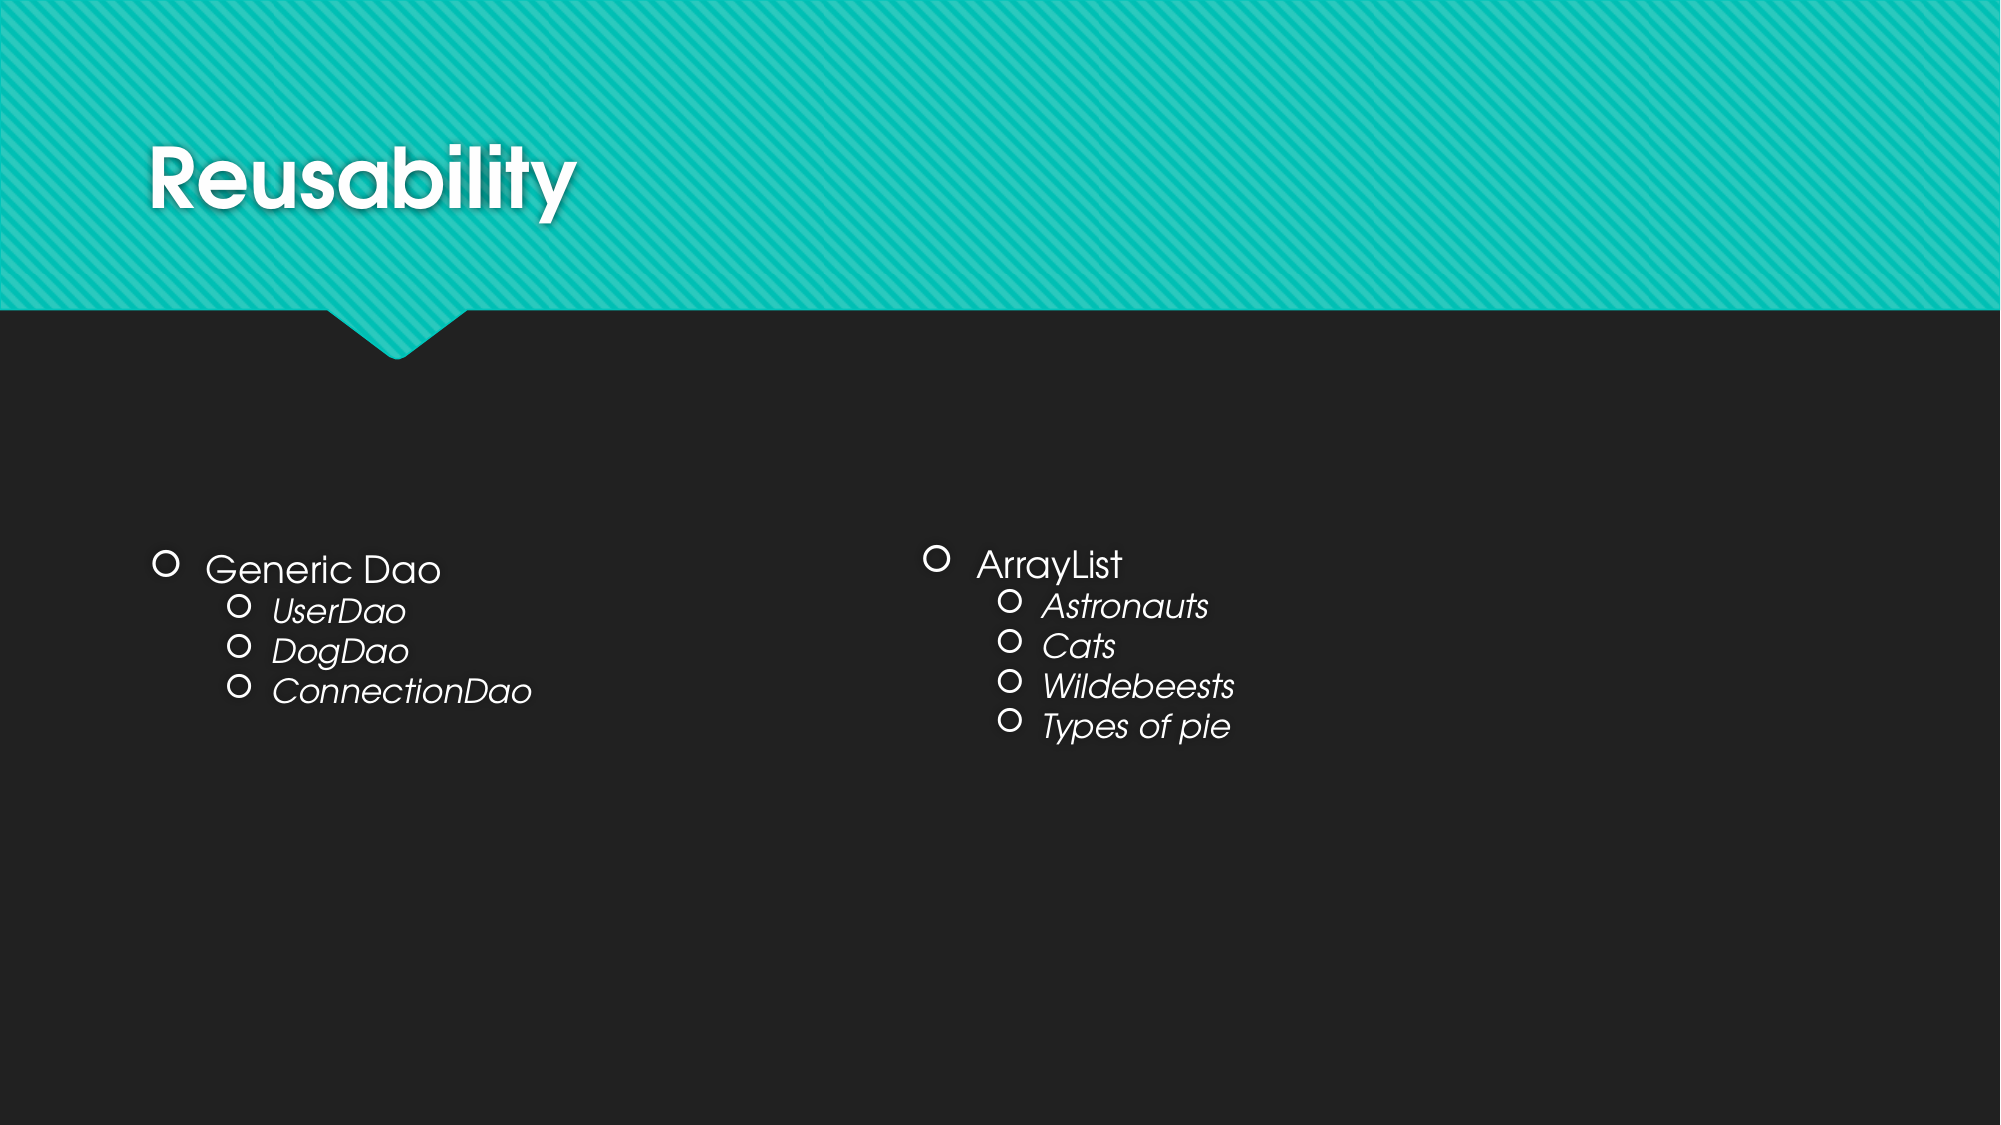

# Reusability
ArrayList
Astronauts
Cats
Wildebeests
Types of pie

Generic Dao
UserDao
DogDao
ConnectionDao